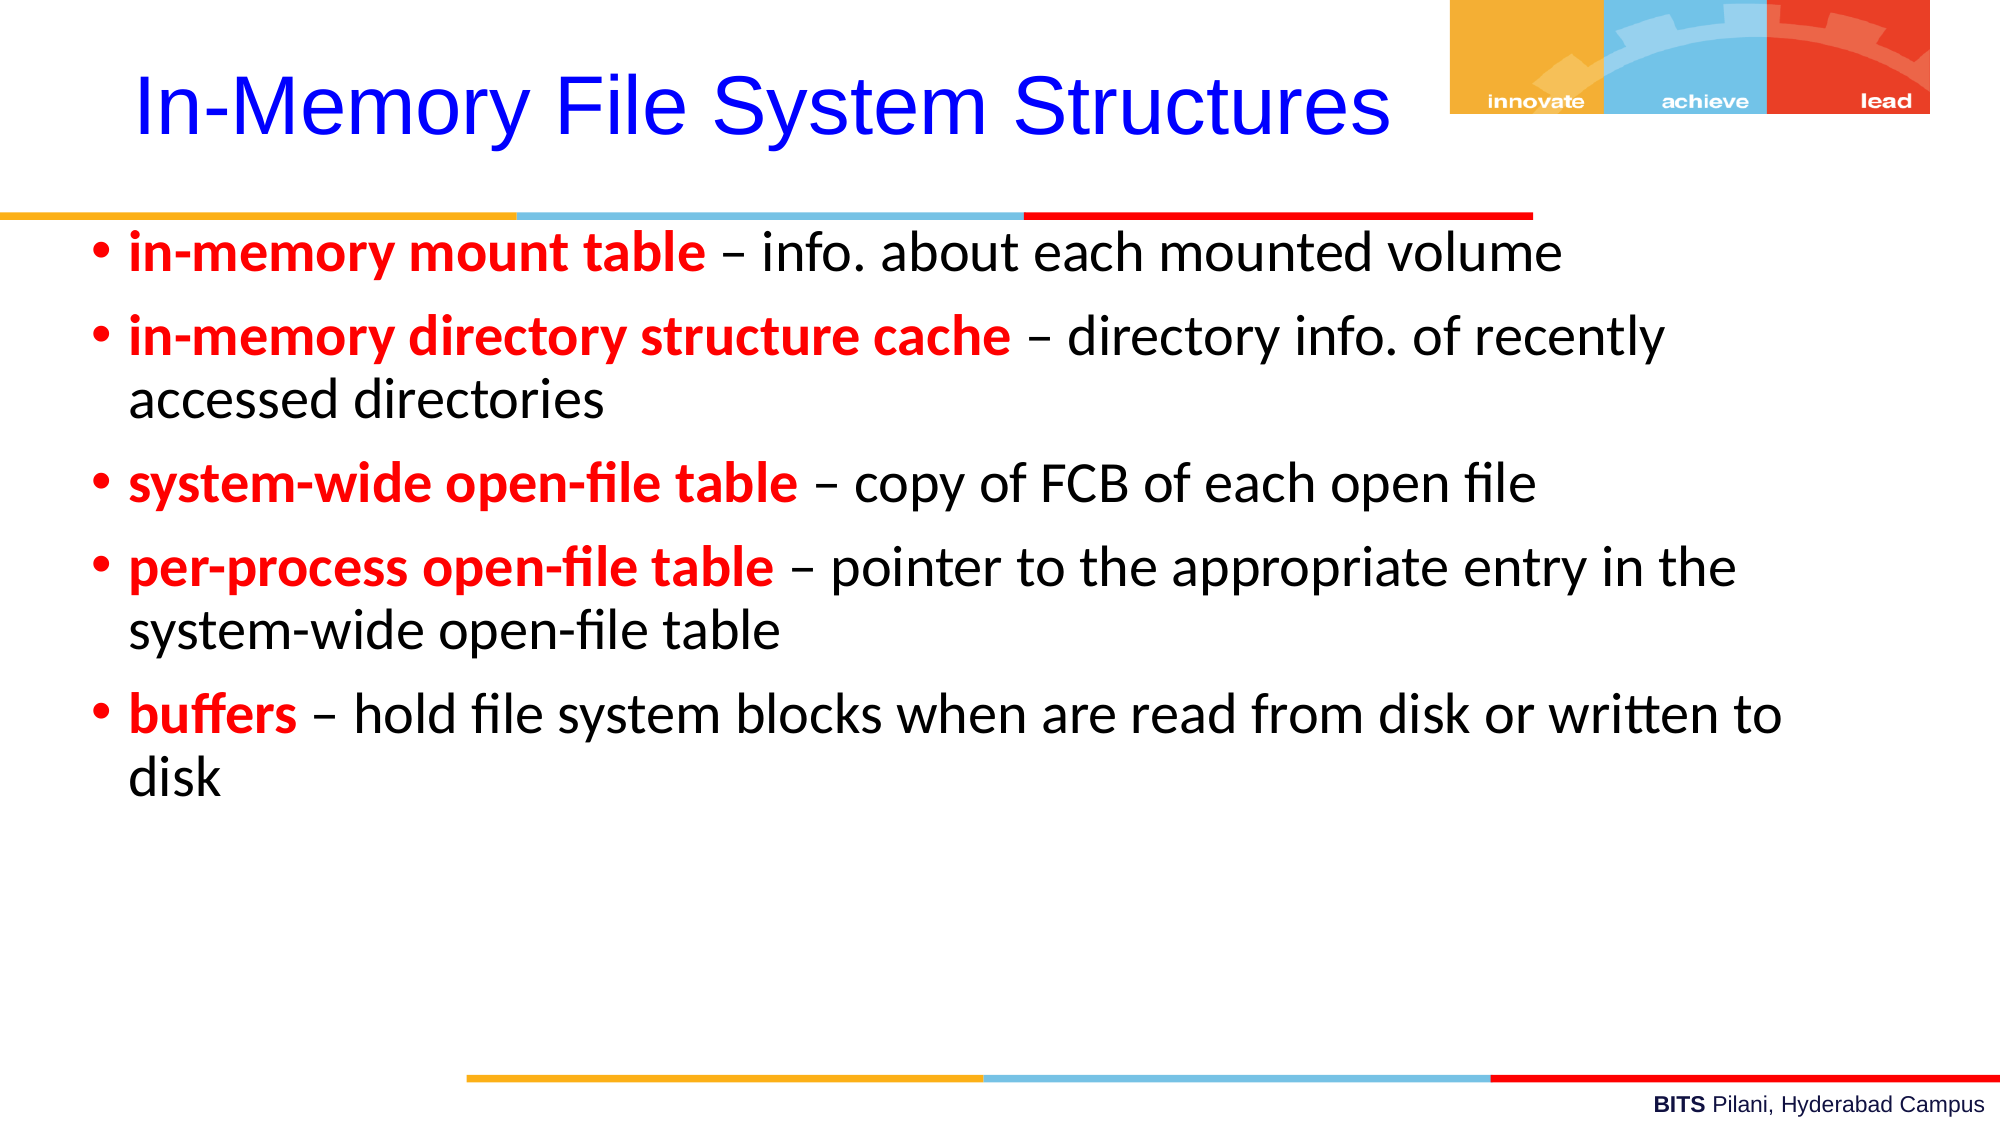

In-Memory File System Structures
in-memory mount table – info. about each mounted volume
in-memory directory structure cache – directory info. of recently accessed directories
system-wide open-file table – copy of FCB of each open file
per-process open-file table – pointer to the appropriate entry in the system-wide open-file table
buffers – hold file system blocks when are read from disk or written to disk